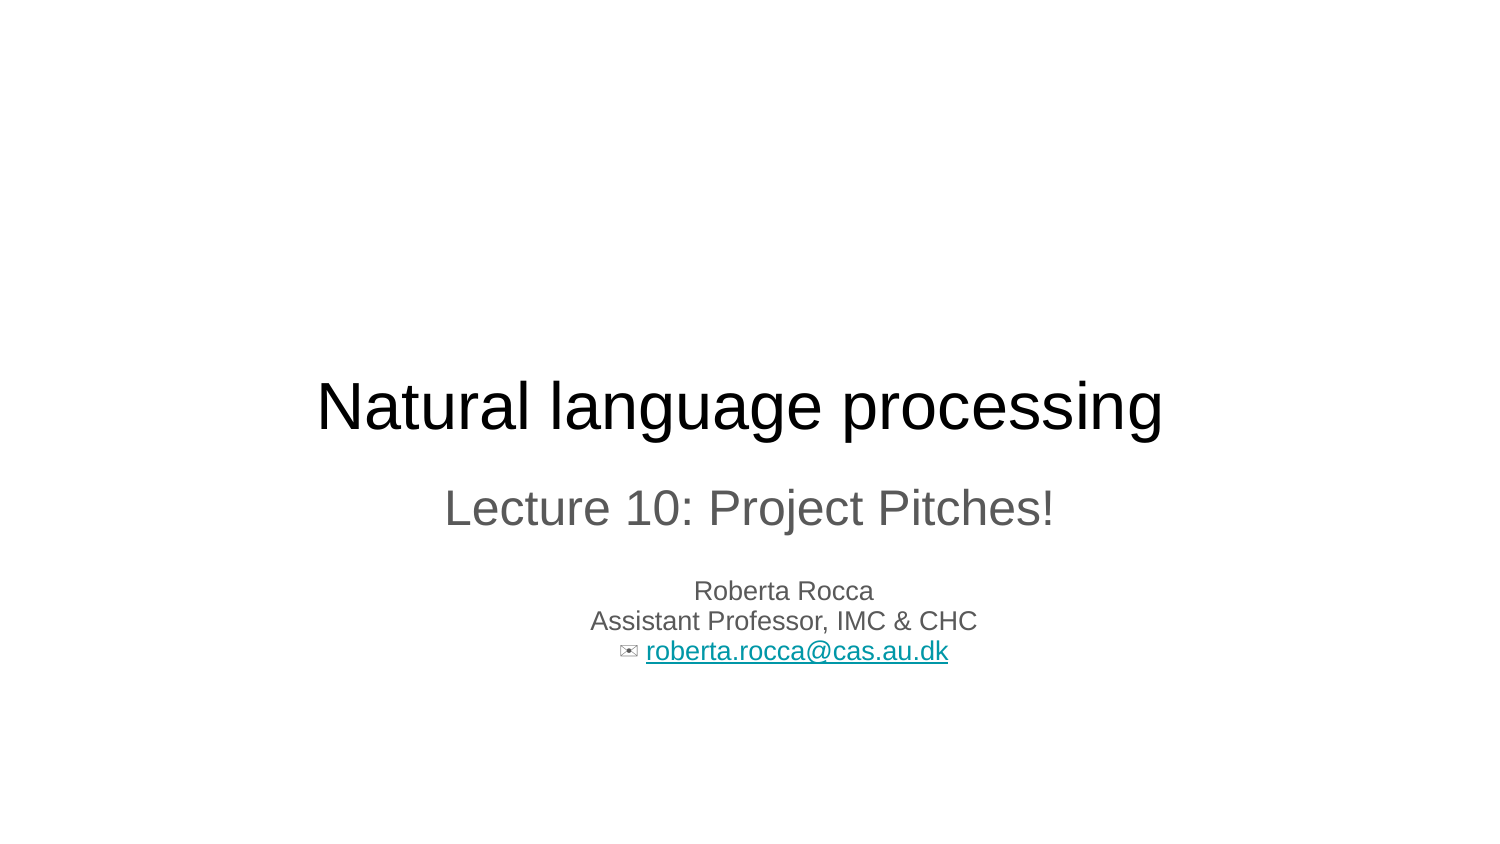

Natural language processing
Lecture 10: Project Pitches!
Roberta Rocca
Assistant Professor, IMC & CHC
✉️ roberta.rocca@cas.au.dk